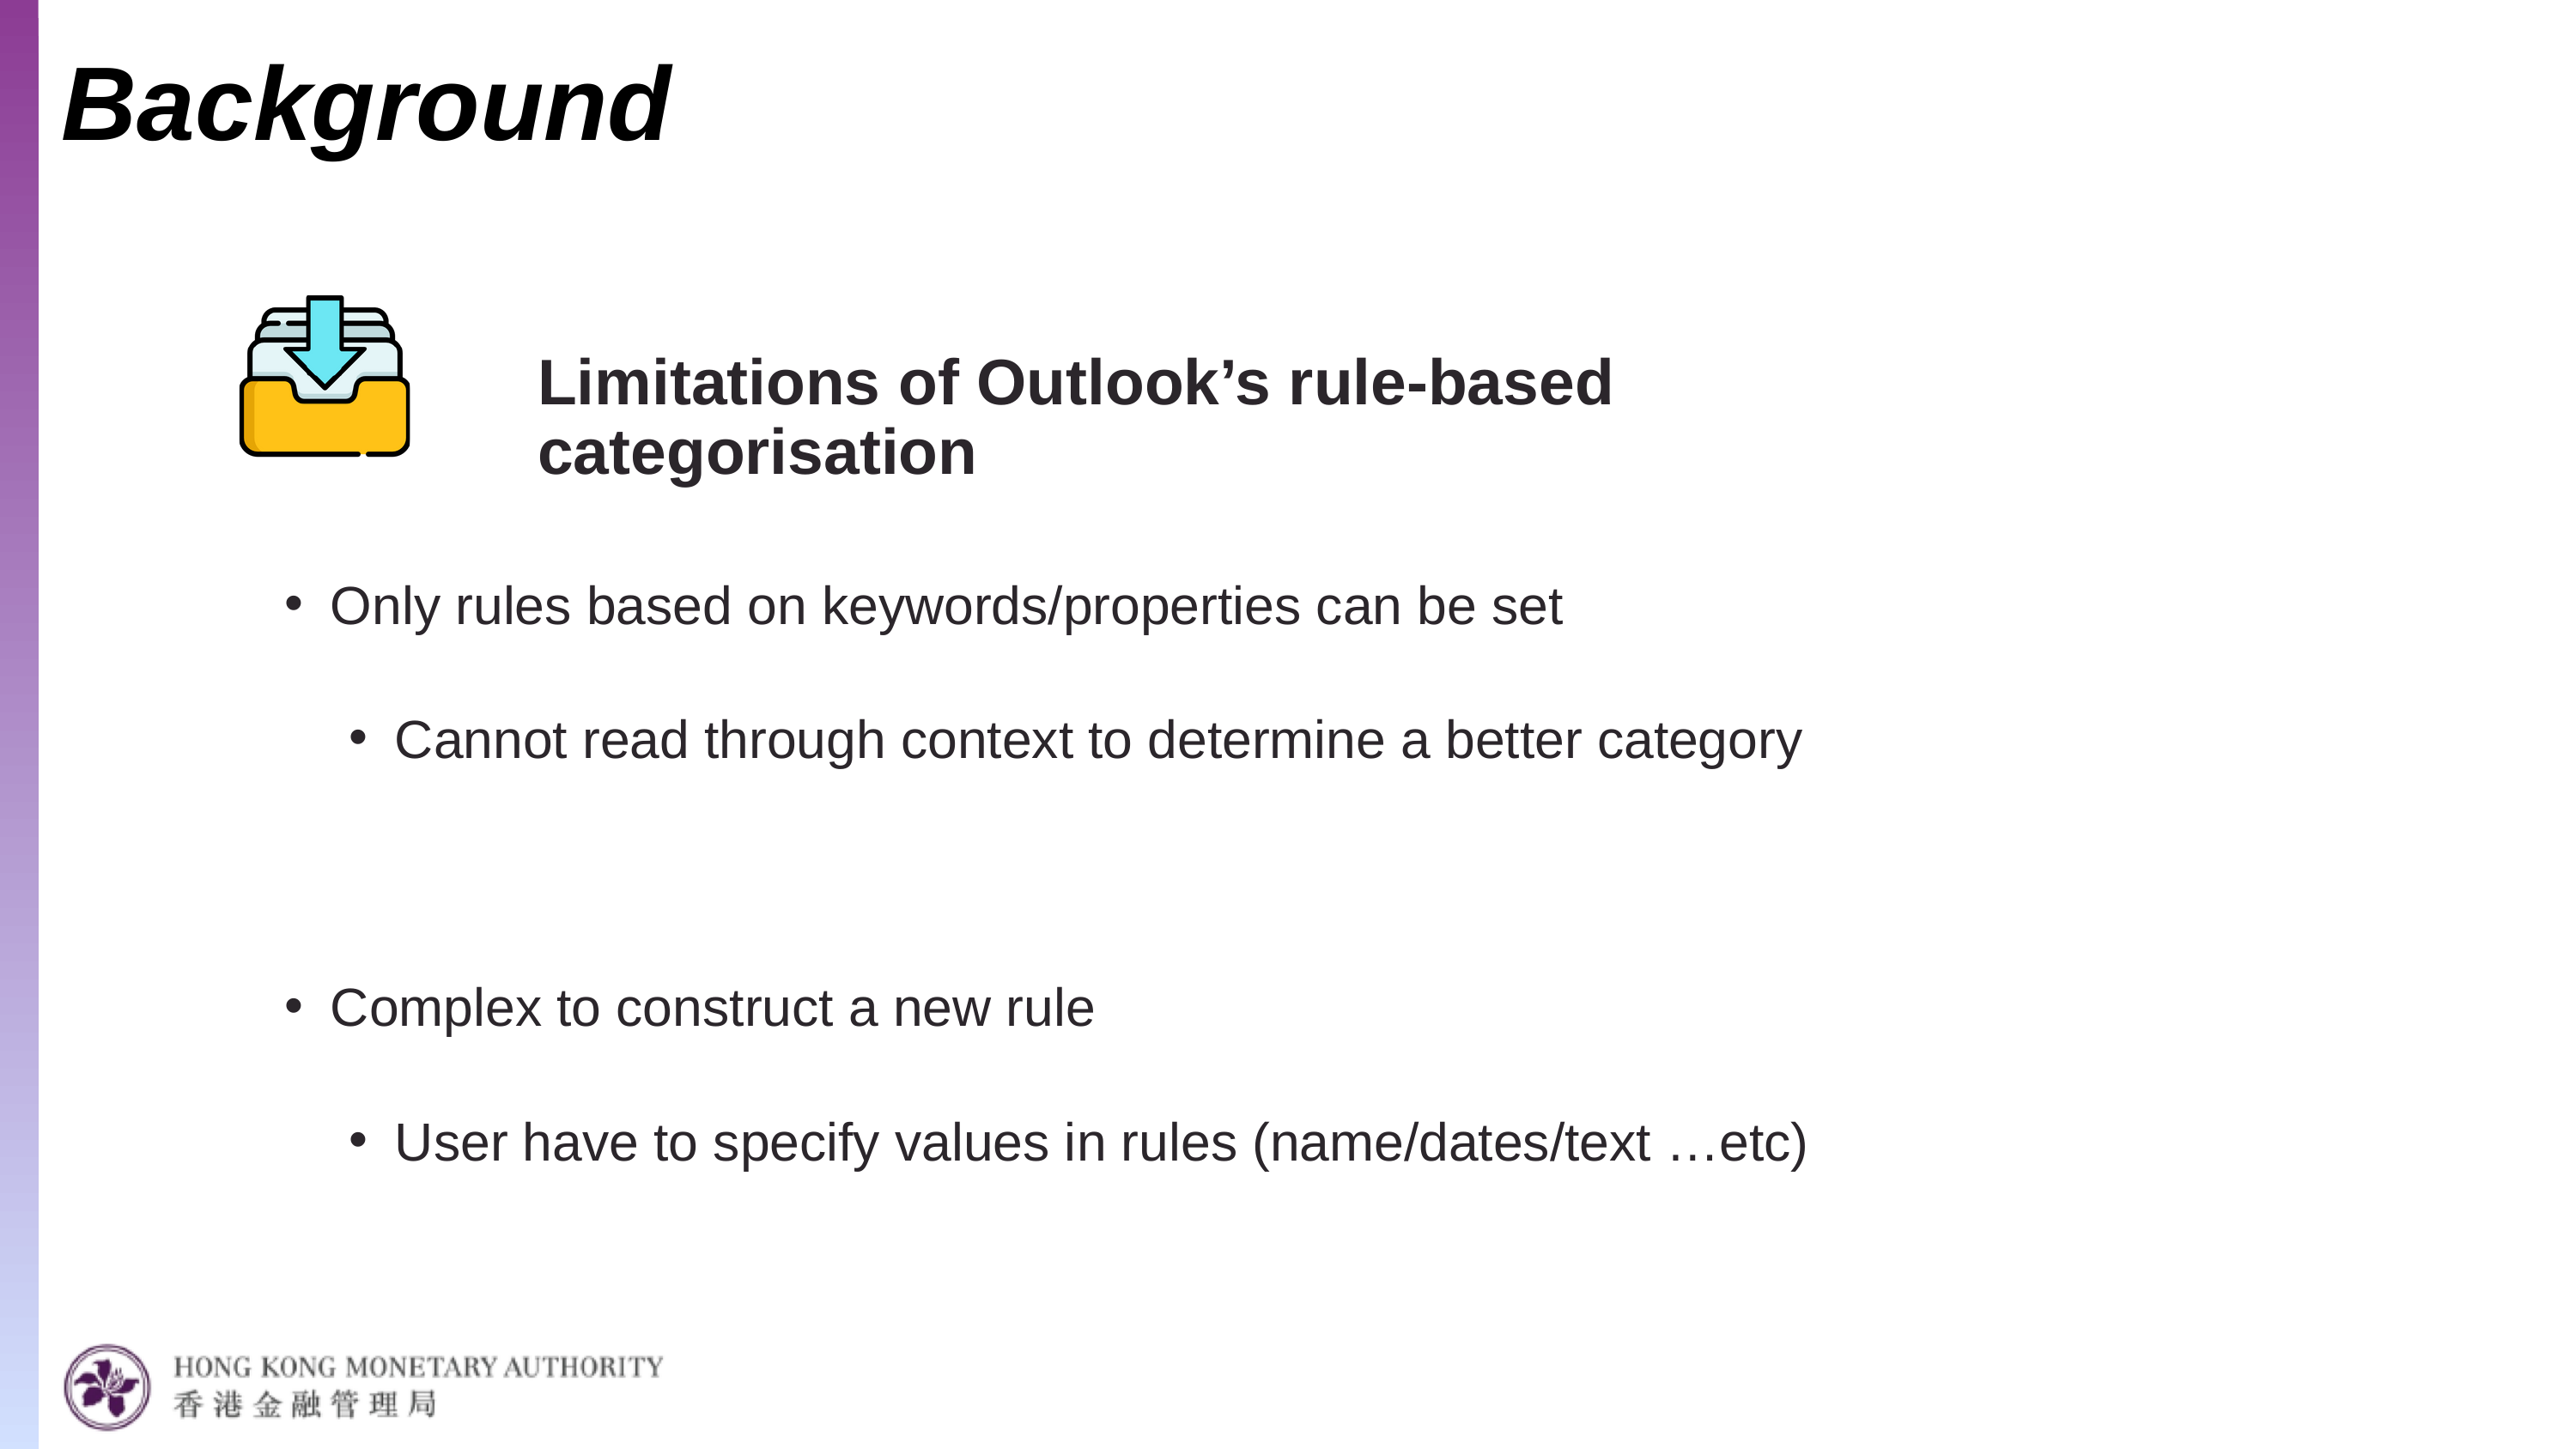

Background

Limitations of Outlook’s rule‑based categorisation
Only rules based on keywords/properties can be set
Cannot read through context to determine a better category

Complex to construct a new rule
User have to specify values in rules (name/dates/text …etc)